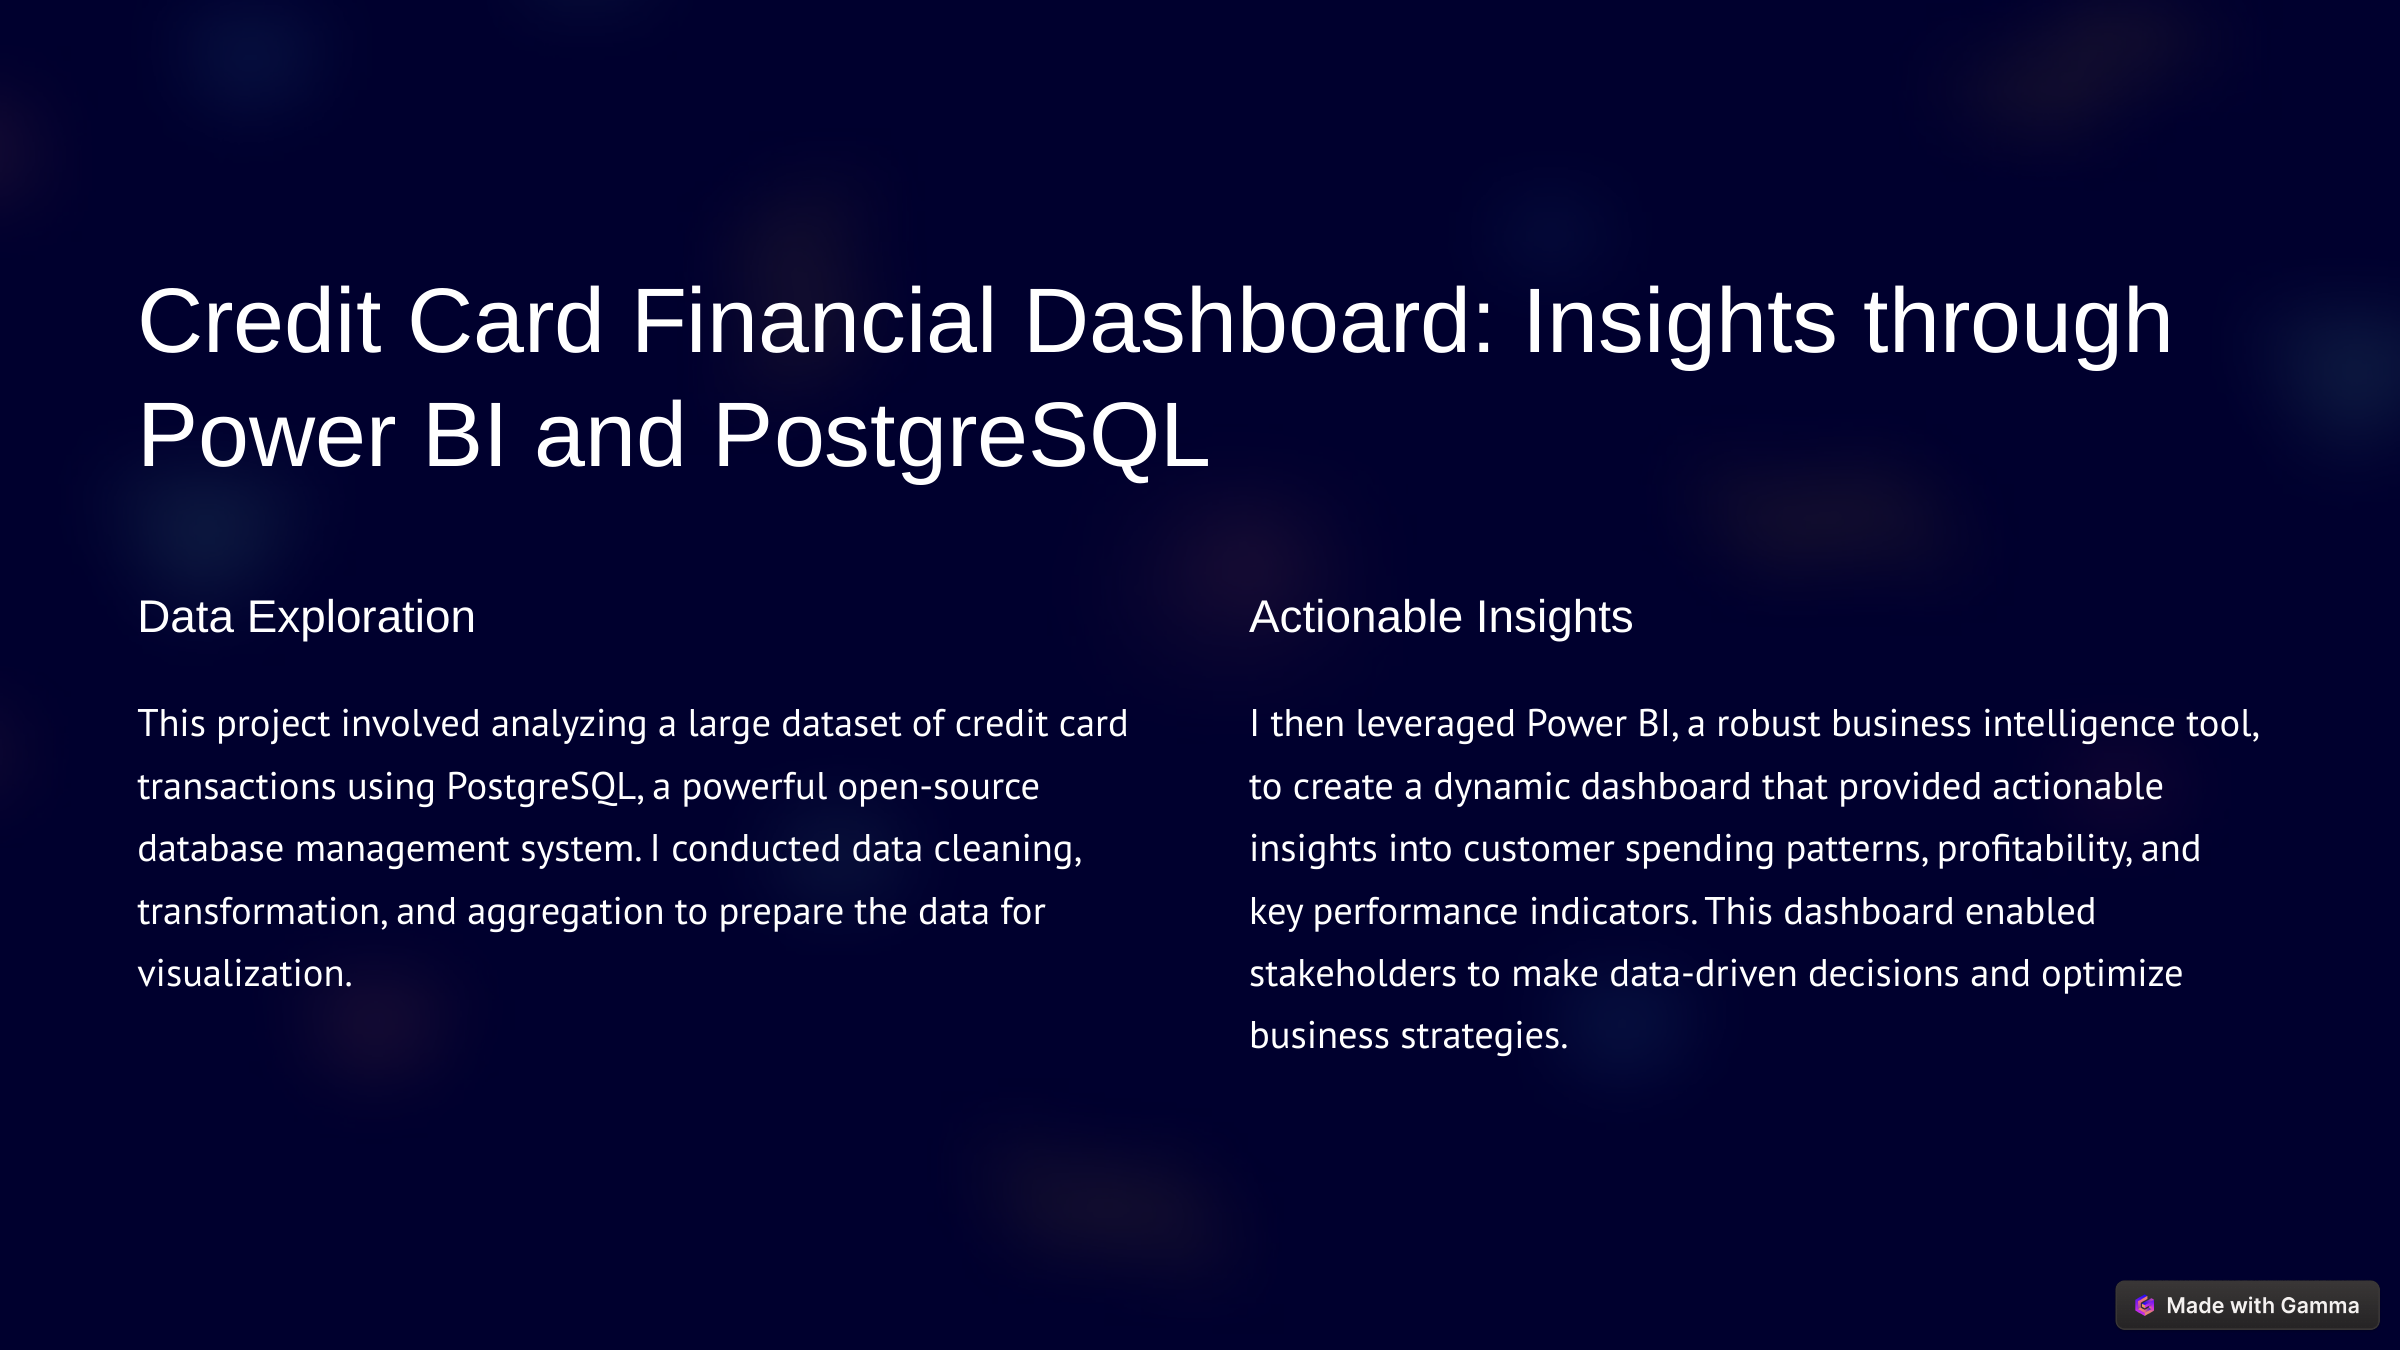

Credit Card Financial Dashboard: Insights through Power BI and PostgreSQL
Data Exploration
Actionable Insights
This project involved analyzing a large dataset of credit card transactions using PostgreSQL, a powerful open-source database management system. I conducted data cleaning, transformation, and aggregation to prepare the data for visualization.
I then leveraged Power BI, a robust business intelligence tool, to create a dynamic dashboard that provided actionable insights into customer spending patterns, profitability, and key performance indicators. This dashboard enabled stakeholders to make data-driven decisions and optimize business strategies.